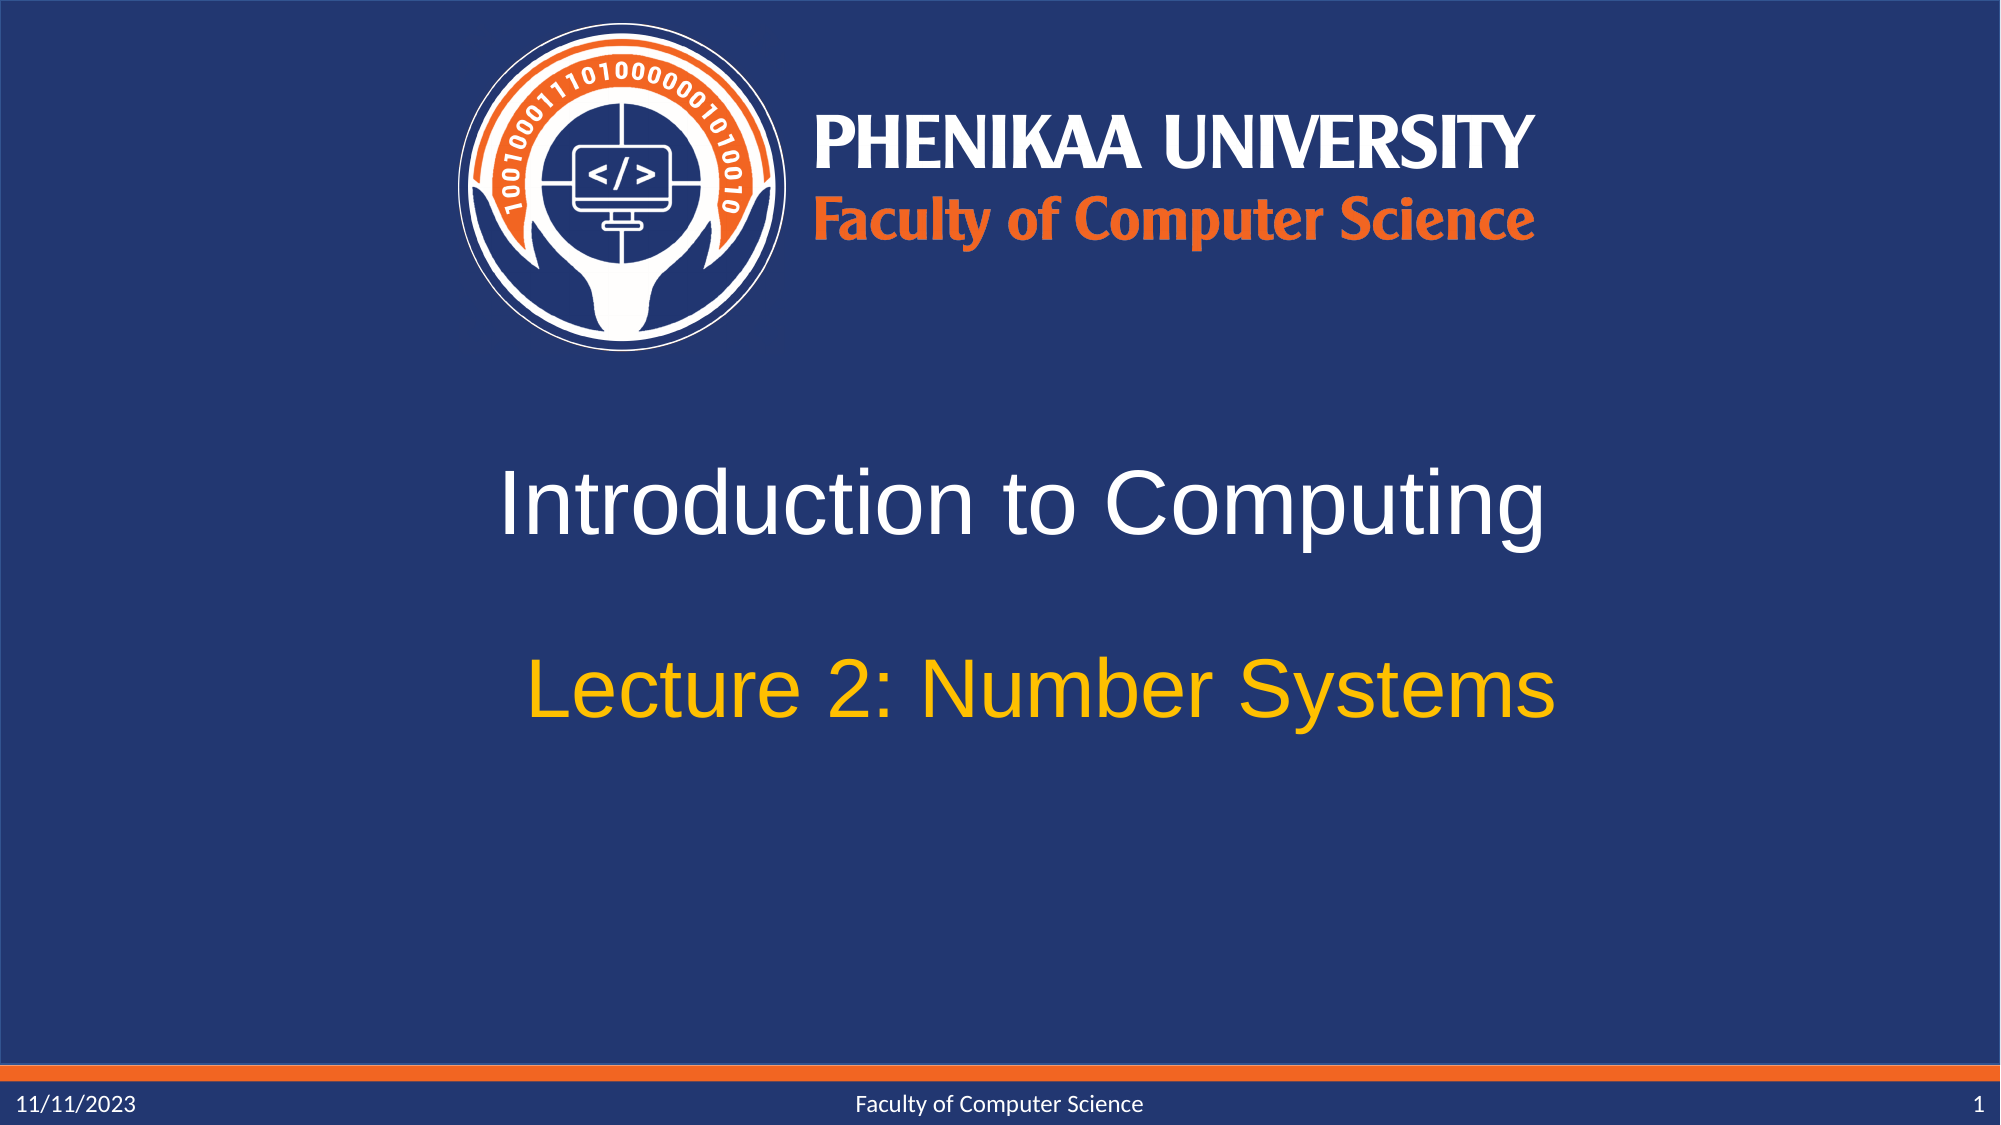

# Introduction to Computing
Lecture 2: Number Systems
11/11/2023
Faculty of Computer Science
1